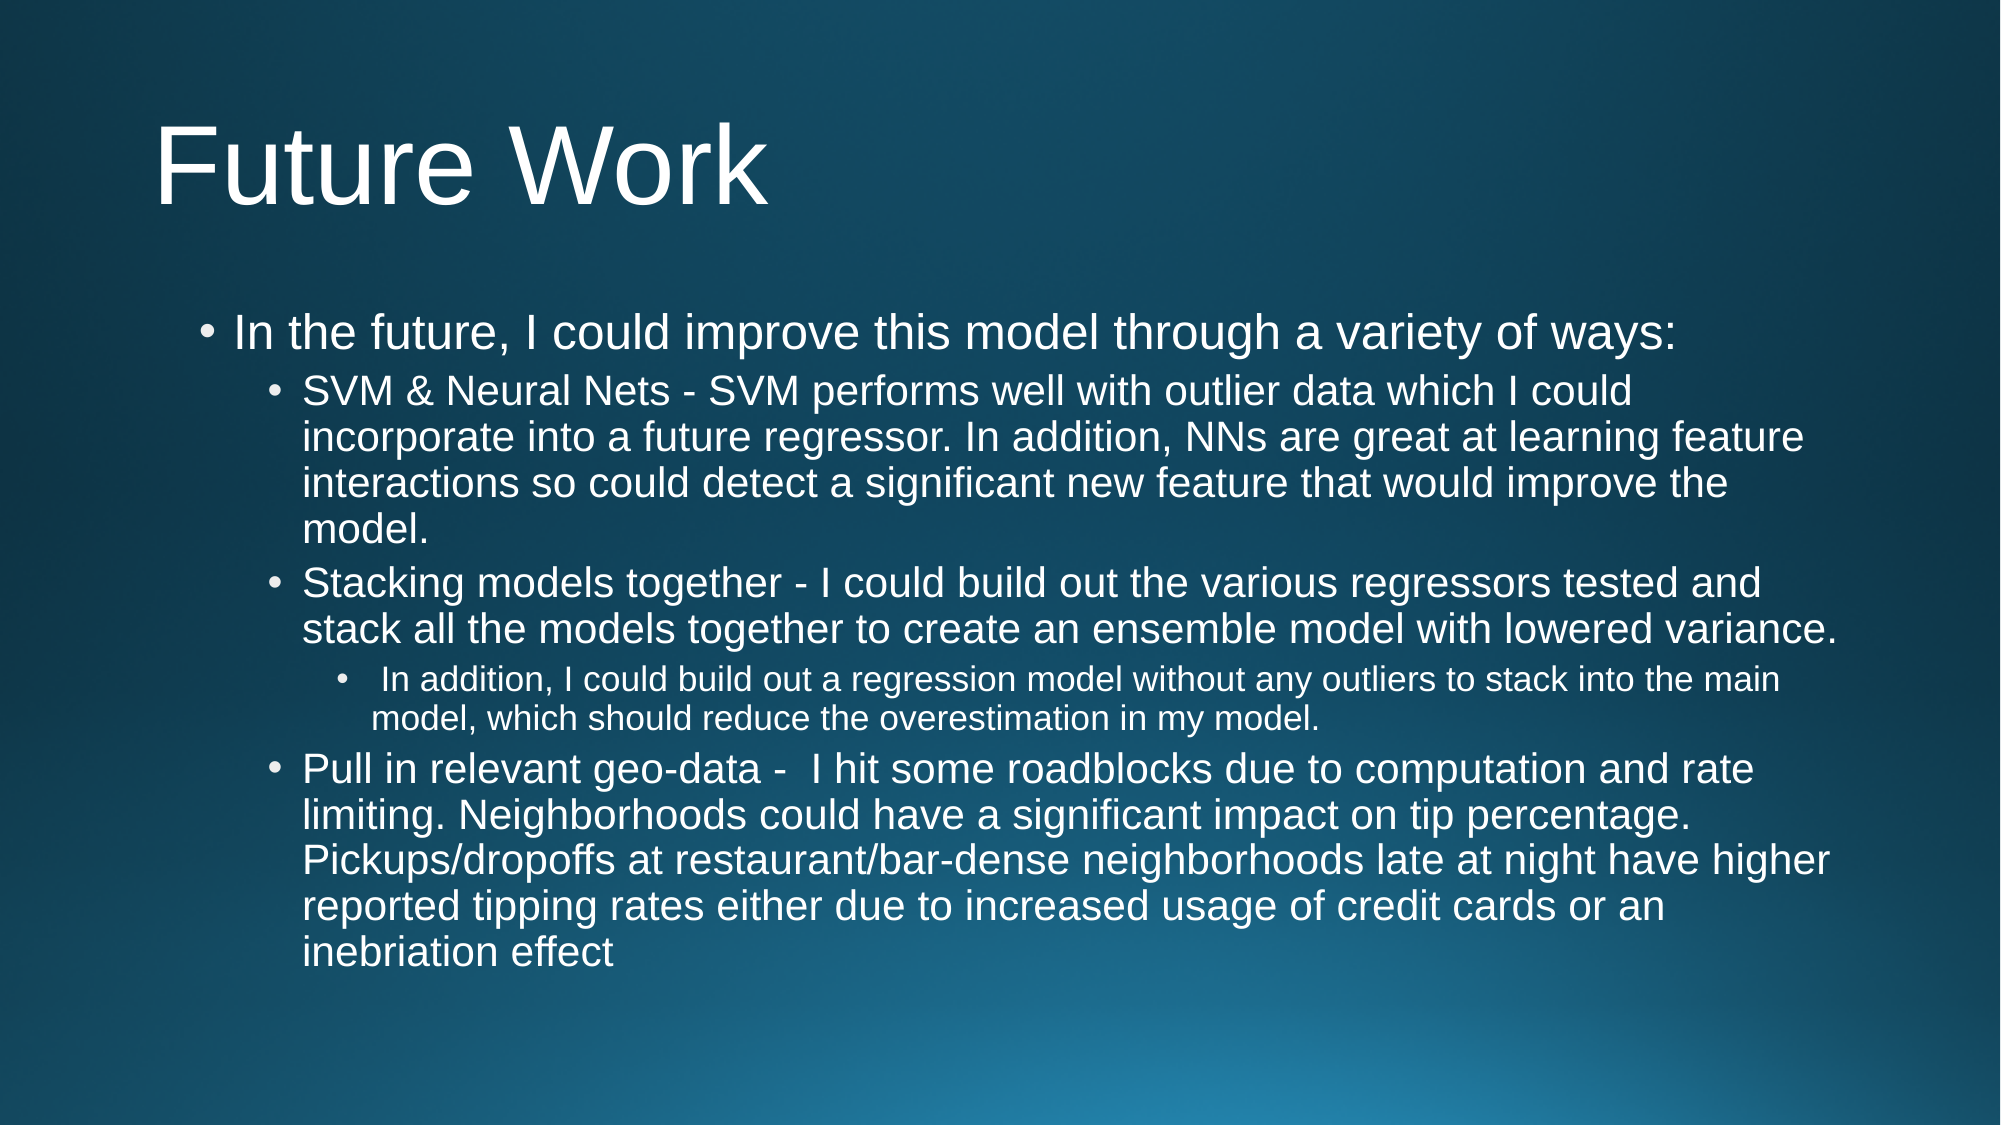

# Future Work
In the future, I could improve this model through a variety of ways:
SVM & Neural Nets - SVM performs well with outlier data which I could incorporate into a future regressor. In addition, NNs are great at learning feature interactions so could detect a significant new feature that would improve the model.
Stacking models together - I could build out the various regressors tested and stack all the models together to create an ensemble model with lowered variance.
 In addition, I could build out a regression model without any outliers to stack into the main model, which should reduce the overestimation in my model.
Pull in relevant geo-data -  I hit some roadblocks due to computation and rate limiting. Neighborhoods could have a significant impact on tip percentage. Pickups/dropoffs at restaurant/bar-dense neighborhoods late at night have higher reported tipping rates either due to increased usage of credit cards or an inebriation effect